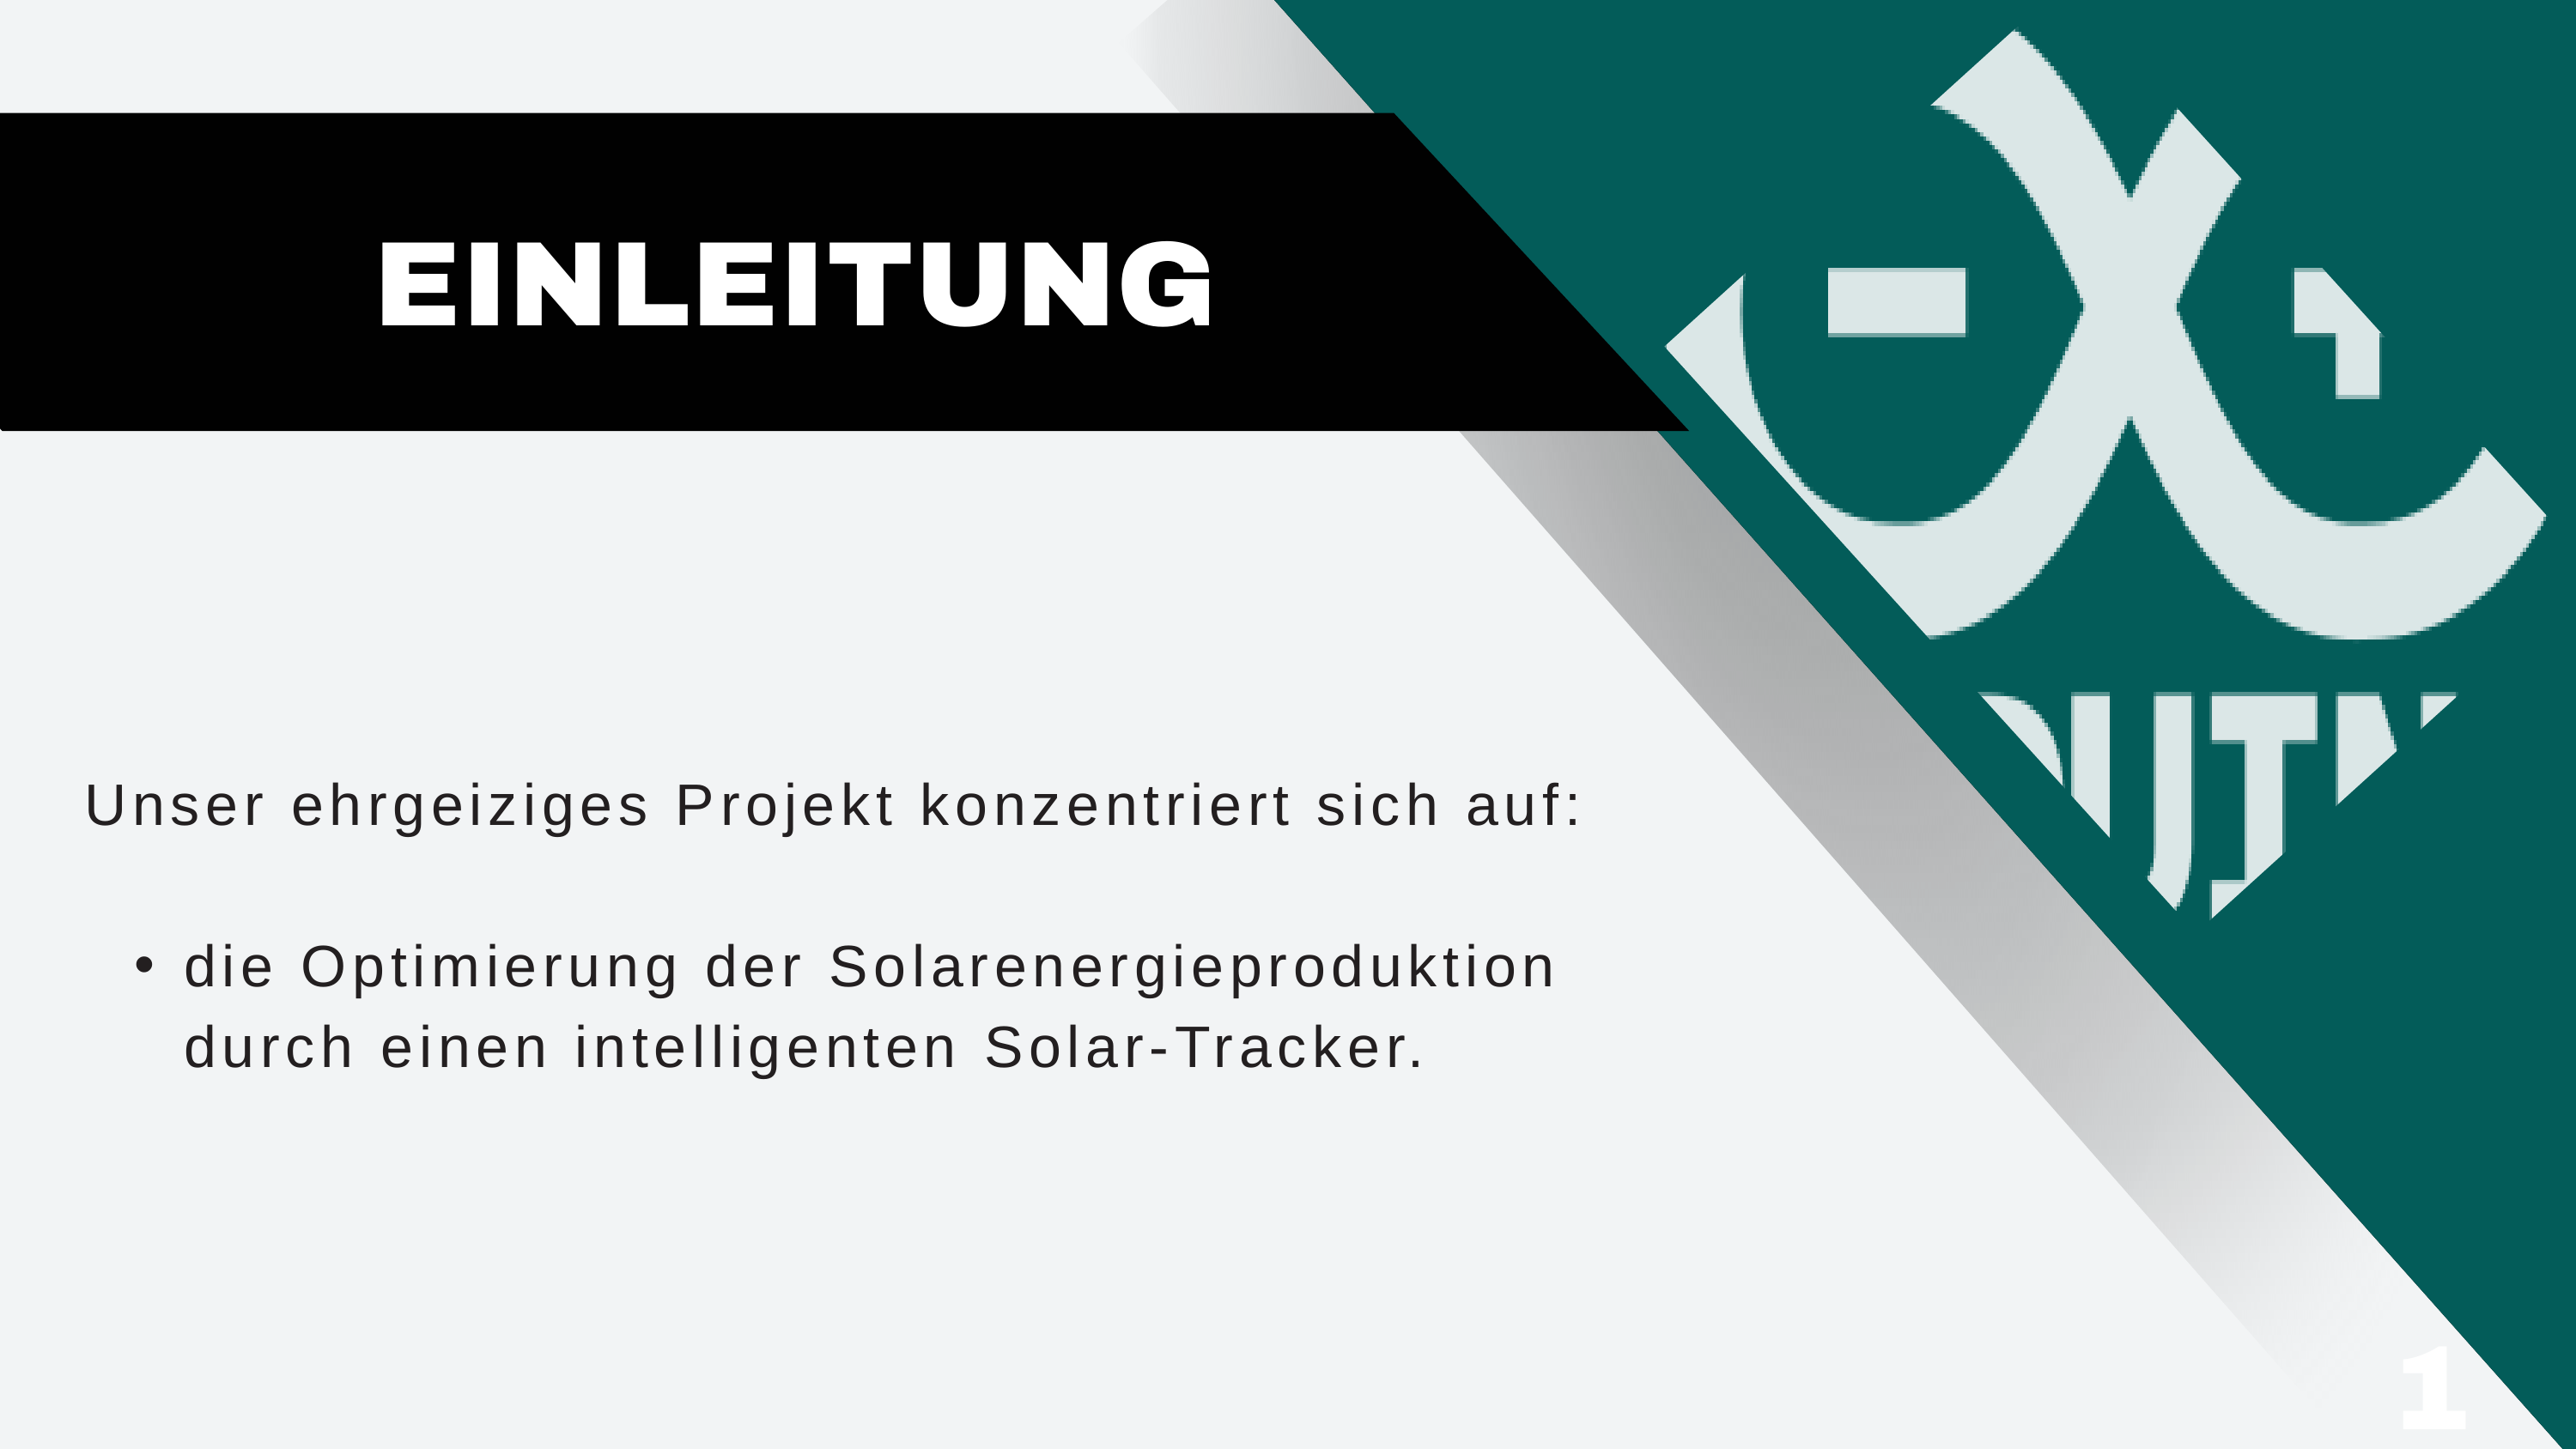

EINLEITUNG

Unser ehrgeiziges Projekt konzentriert sich auf:

die Optimierung der Solarenergieproduktion durch einen intelligenten Solar-Tracker.
1